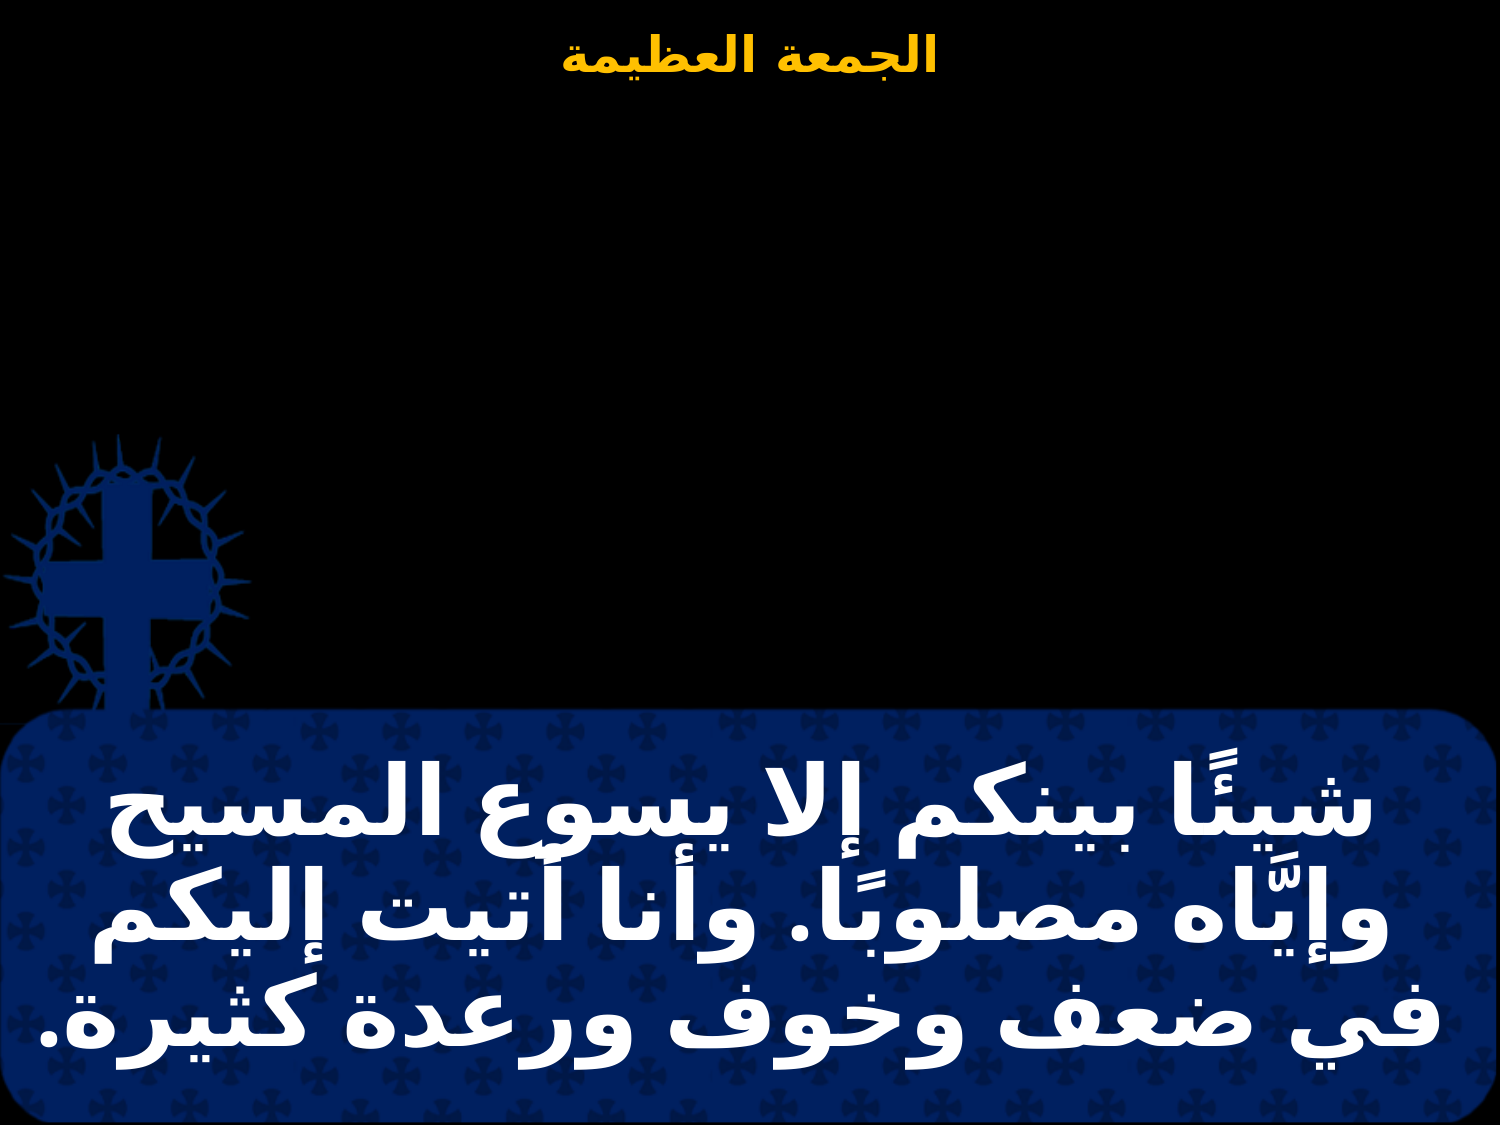

# شيئًا بينكم إلا يسوع المسيح وإيَّاه مصلوبًا. وأنا أتيت إليكم في ضعف وخوف ورعدة كثيرة.